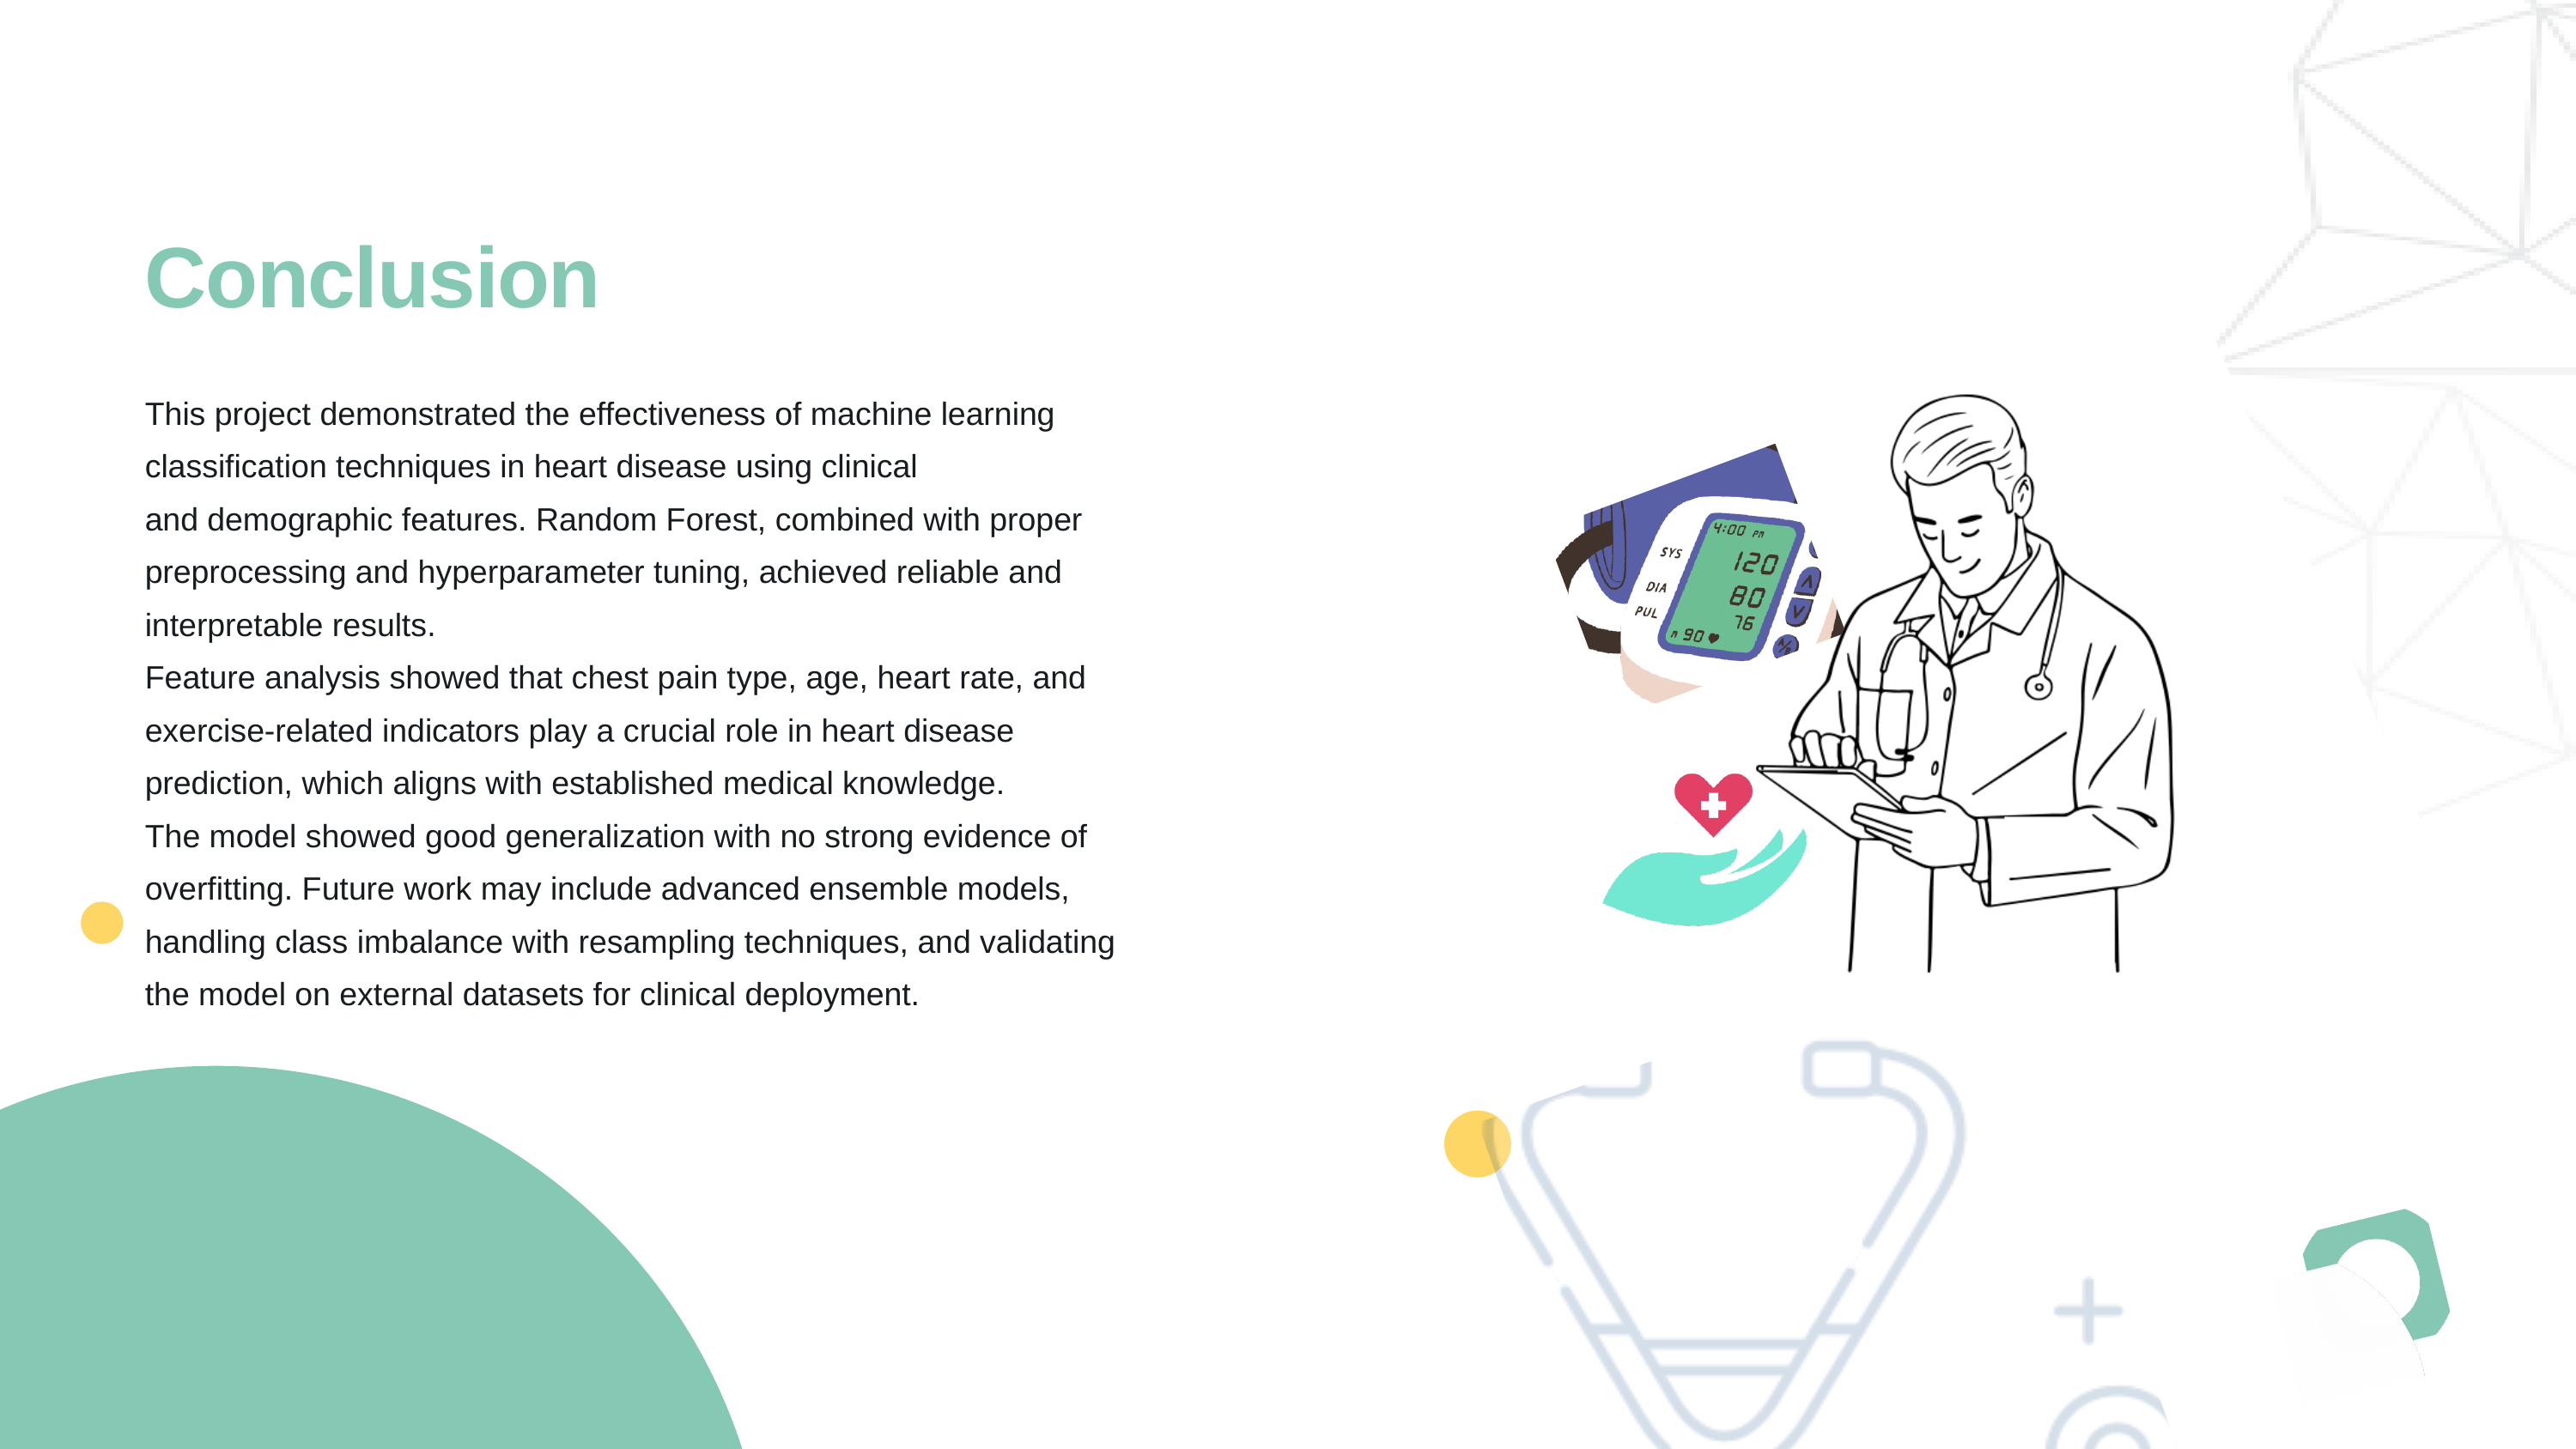

Conclusion
This project demonstrated the effectiveness of machine learning
classification techniques in heart disease using clinical
and demographic features. Random Forest, combined with proper
preprocessing and hyperparameter tuning, achieved reliable and
interpretable results.
Feature analysis showed that chest pain type, age, heart rate, and
exercise-related indicators play a crucial role in heart disease
prediction, which aligns with established medical knowledge.
The model showed good generalization with no strong evidence of
overfitting. Future work may include advanced ensemble models,
handling class imbalance with resampling techniques, and validating
the model on external datasets for clinical deployment.